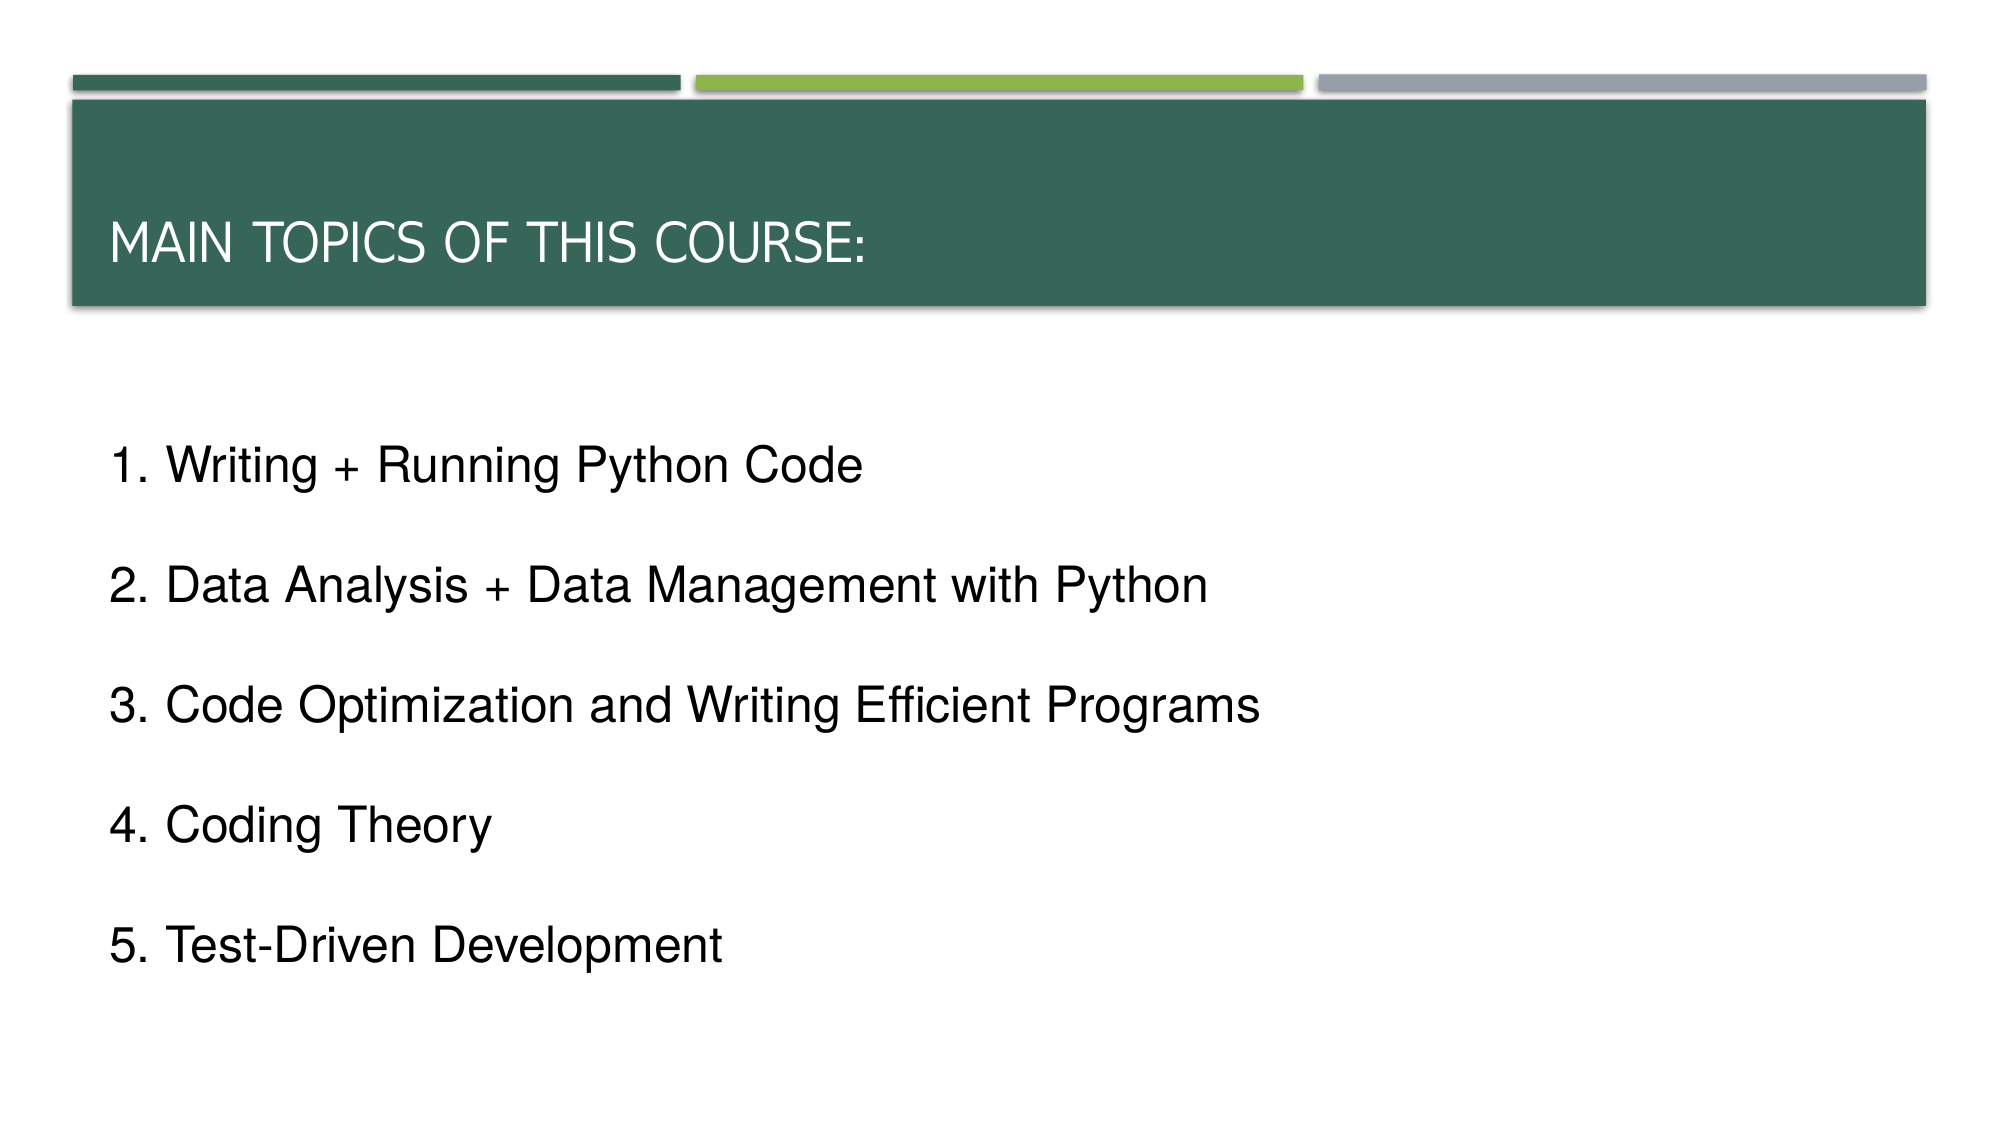

# Main topics of this course:
 Writing + Running Python Code
 Data Analysis + Data Management with Python
 Code Optimization and Writing Efficient Programs
 Coding Theory
 Test-Driven Development